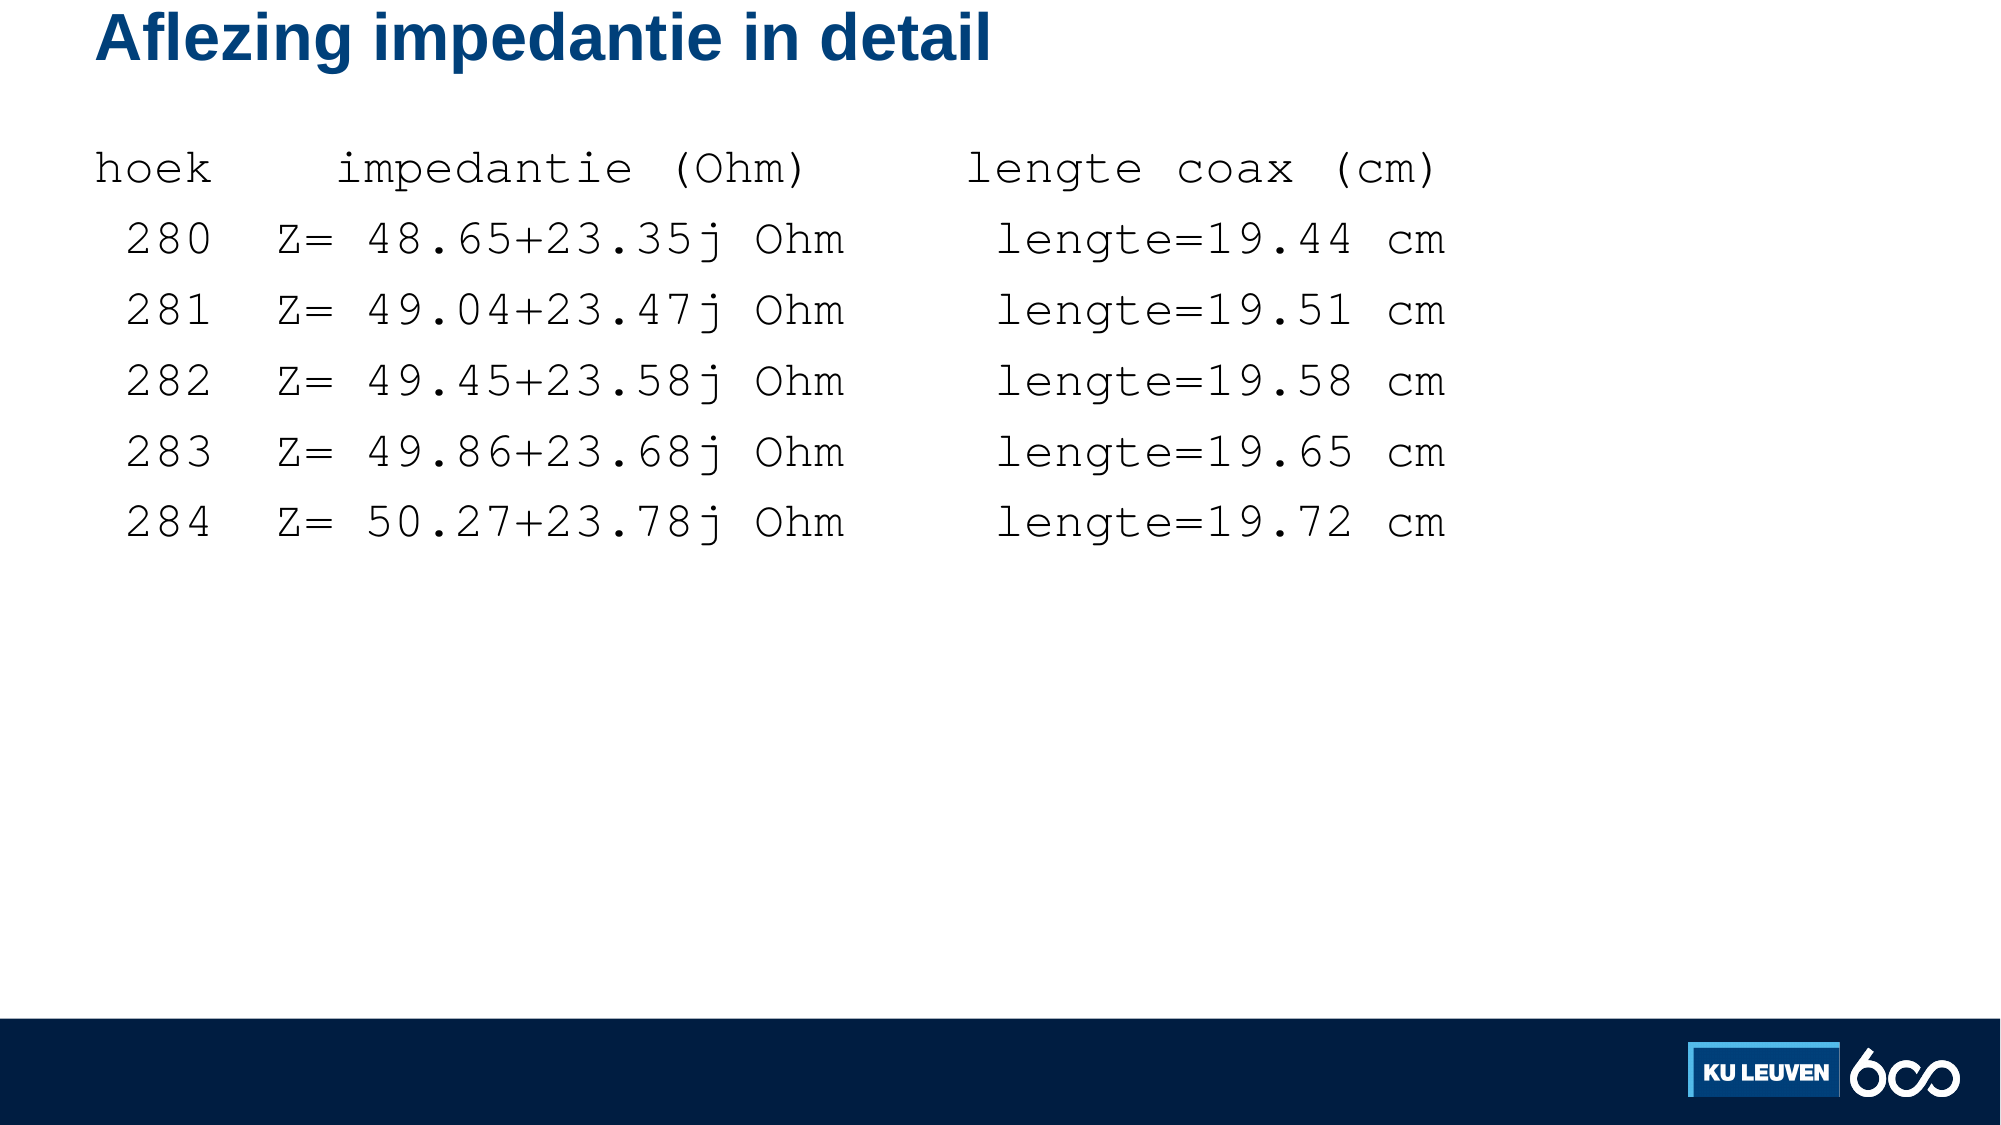

# Aflezing impedantie in detail
hoek    impedantie (Ohm)     lengte coax (cm)
 280  Z= 48.65+23.35j Ohm     lengte=19.44 cm
 281  Z= 49.04+23.47j Ohm     lengte=19.51 cm
 282  Z= 49.45+23.58j Ohm     lengte=19.58 cm
 283  Z= 49.86+23.68j Ohm     lengte=19.65 cm
 284  Z= 50.27+23.78j Ohm     lengte=19.72 cm